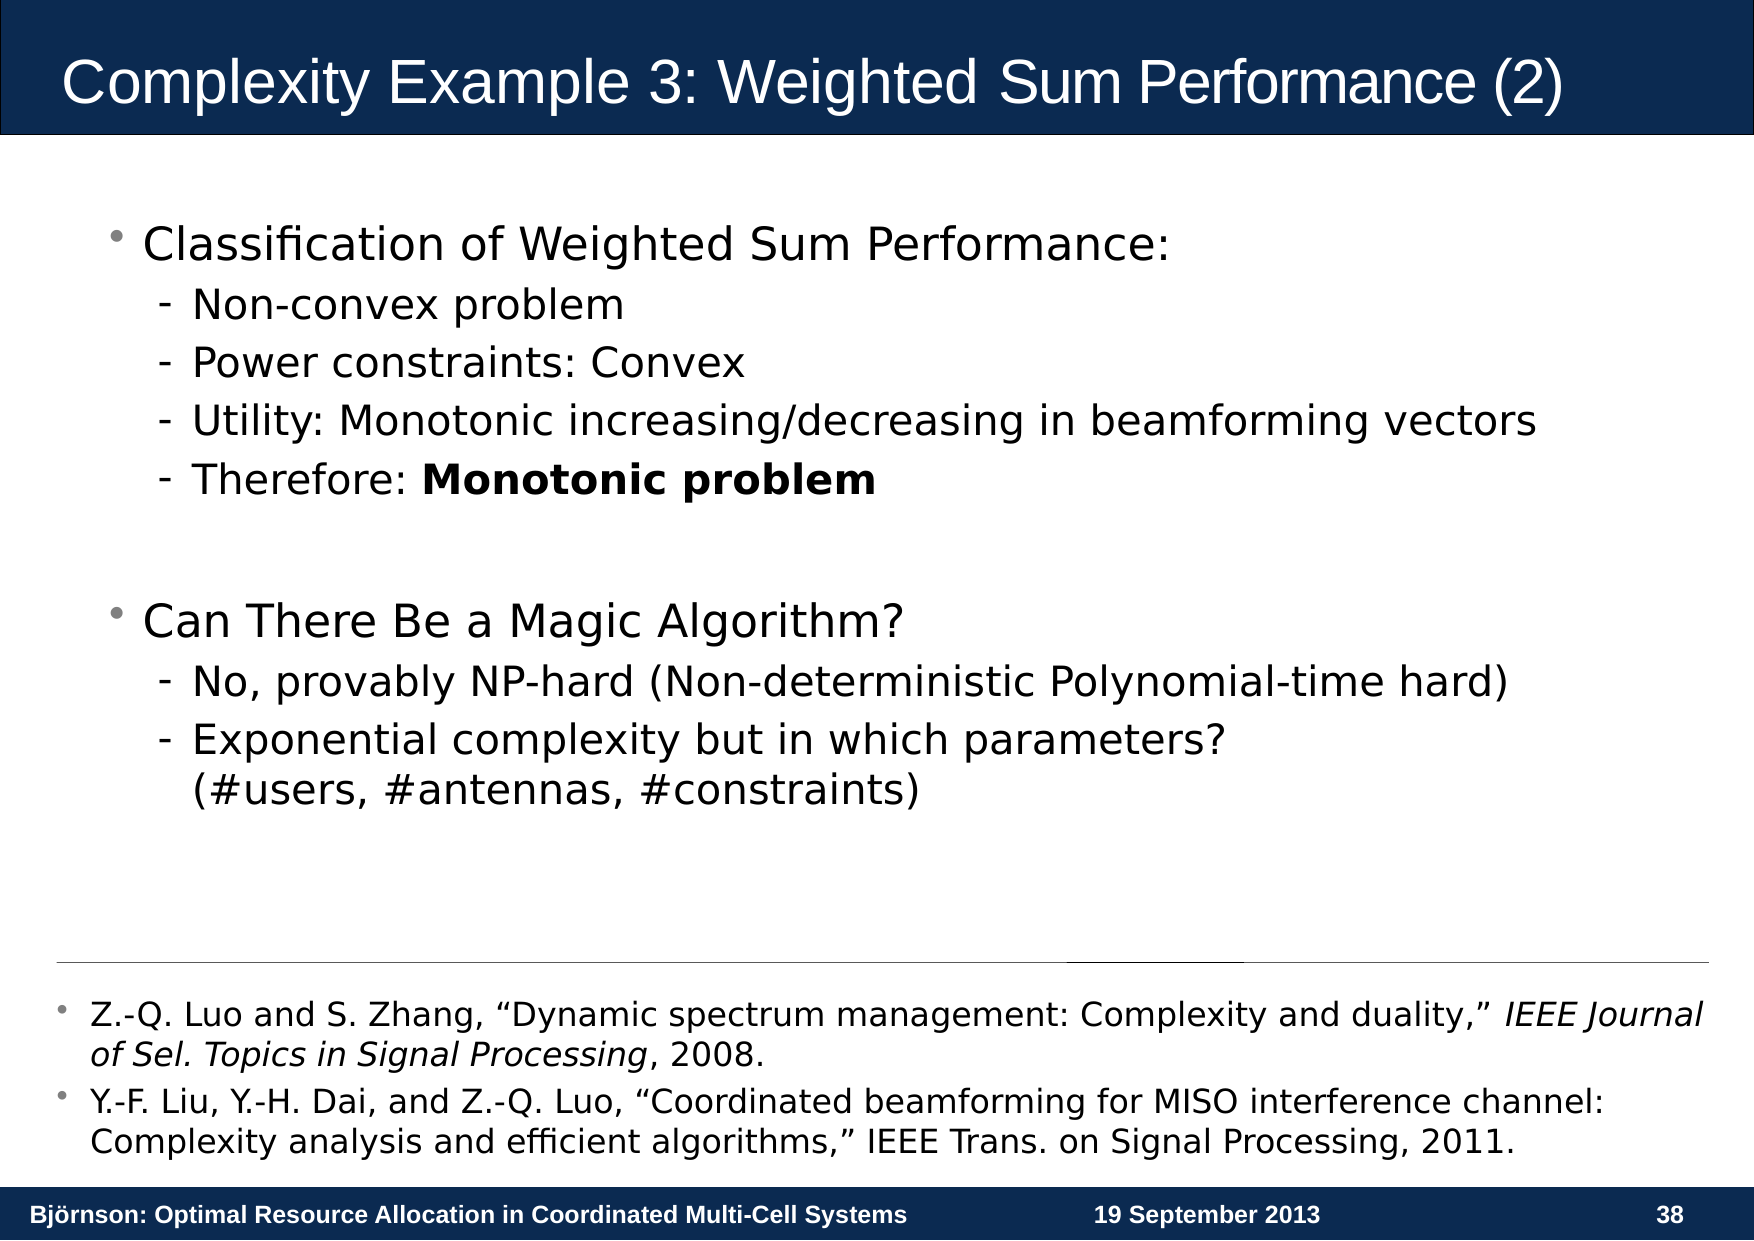

# Complexity Example 3: Weighted Sum Performance (2)
Classification of Weighted Sum Performance:
Non-convex problem
Power constraints: Convex
Utility: Monotonic increasing/decreasing in beamforming vectors
Therefore: Monotonic problem

Can There Be a Magic Algorithm?
No, provably NP-hard (Non-deterministic Polynomial-time hard)
Exponential complexity but in which parameters?
(#users, #antennas, #constraints)

Z.-Q. Luo and S. Zhang, “Dynamic spectrum management: Complexity and duality,” IEEE Journal of Sel. Topics in Signal Processing, 2008.
Y.-F. Liu, Y.-H. Dai, and Z.-Q. Luo, “Coordinated beamforming for MISO interference channel: Complexity analysis and efficient algorithms,” IEEE Trans. on Signal Processing, 2011.
Björnson: Optimal Resource Allocation in Coordinated Multi-Cell Systems
19 September 2013
38